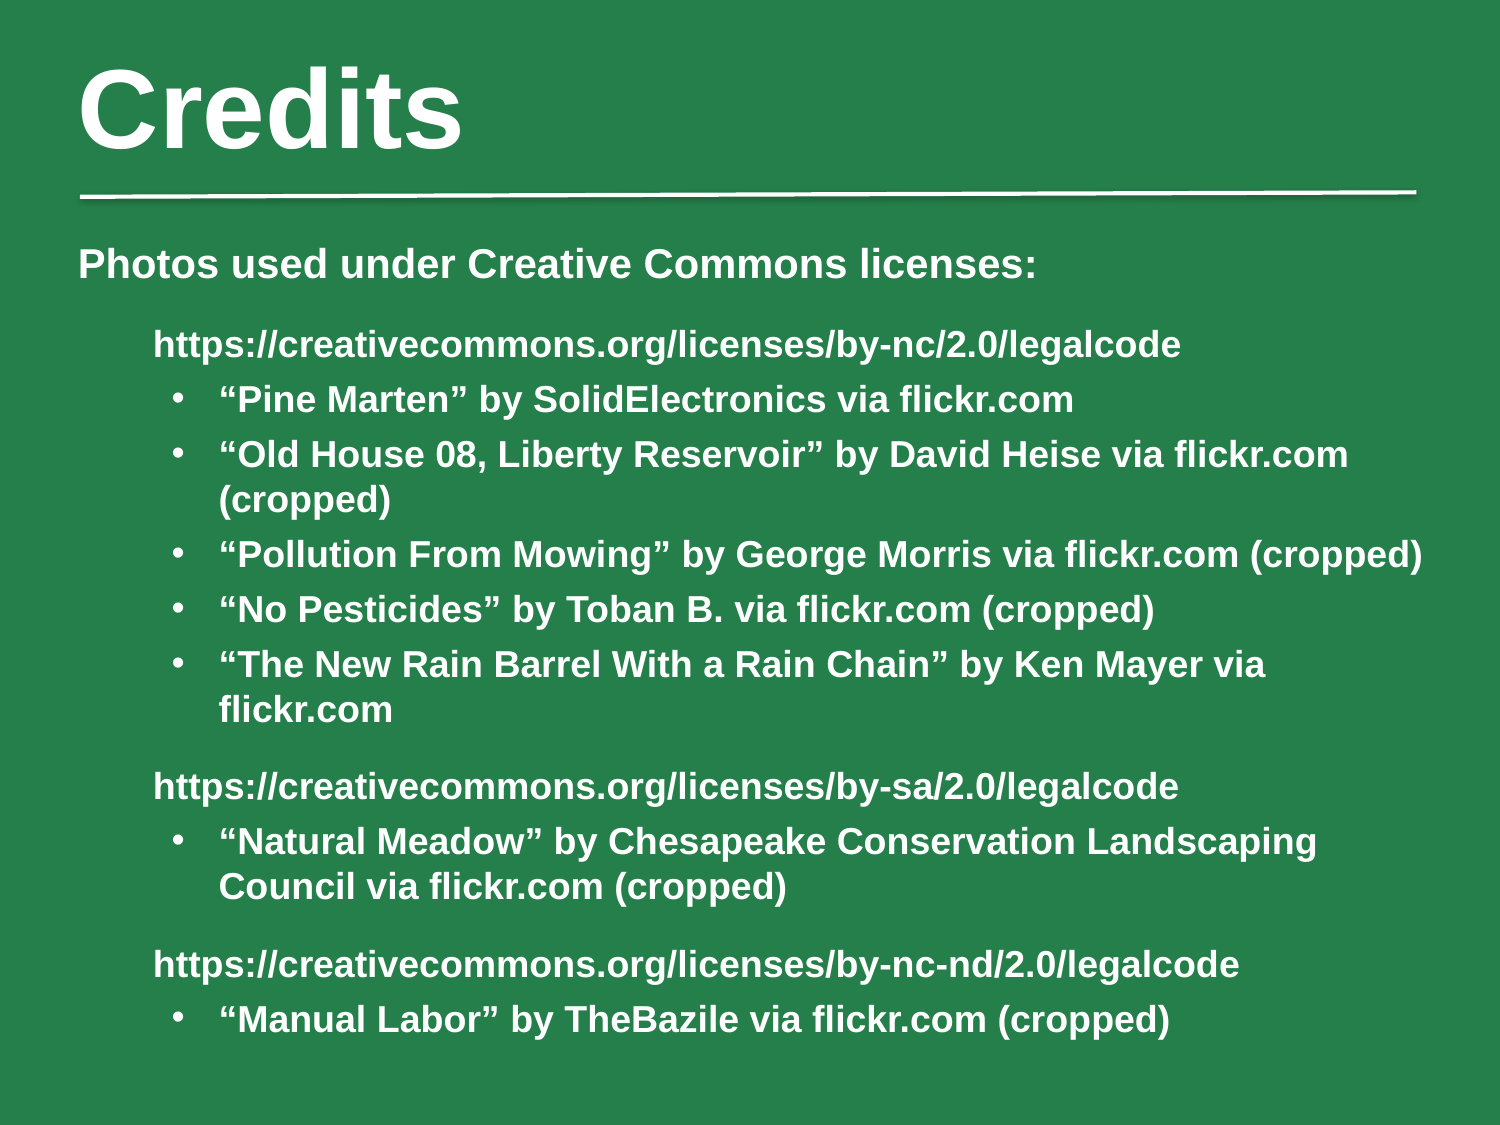

Credits
Photos used under Creative Commons licenses:
https://creativecommons.org/licenses/by-nc/2.0/legalcode
“Pine Marten” by SolidElectronics via flickr.com
“Old House 08, Liberty Reservoir” by David Heise via flickr.com (cropped)
“Pollution From Mowing” by George Morris via flickr.com (cropped)
“No Pesticides” by Toban B. via flickr.com (cropped)
“The New Rain Barrel With a Rain Chain” by Ken Mayer via flickr.com
https://creativecommons.org/licenses/by-sa/2.0/legalcode
“Natural Meadow” by Chesapeake Conservation Landscaping Council via flickr.com (cropped)
https://creativecommons.org/licenses/by-nc-nd/2.0/legalcode
“Manual Labor” by TheBazile via flickr.com (cropped)